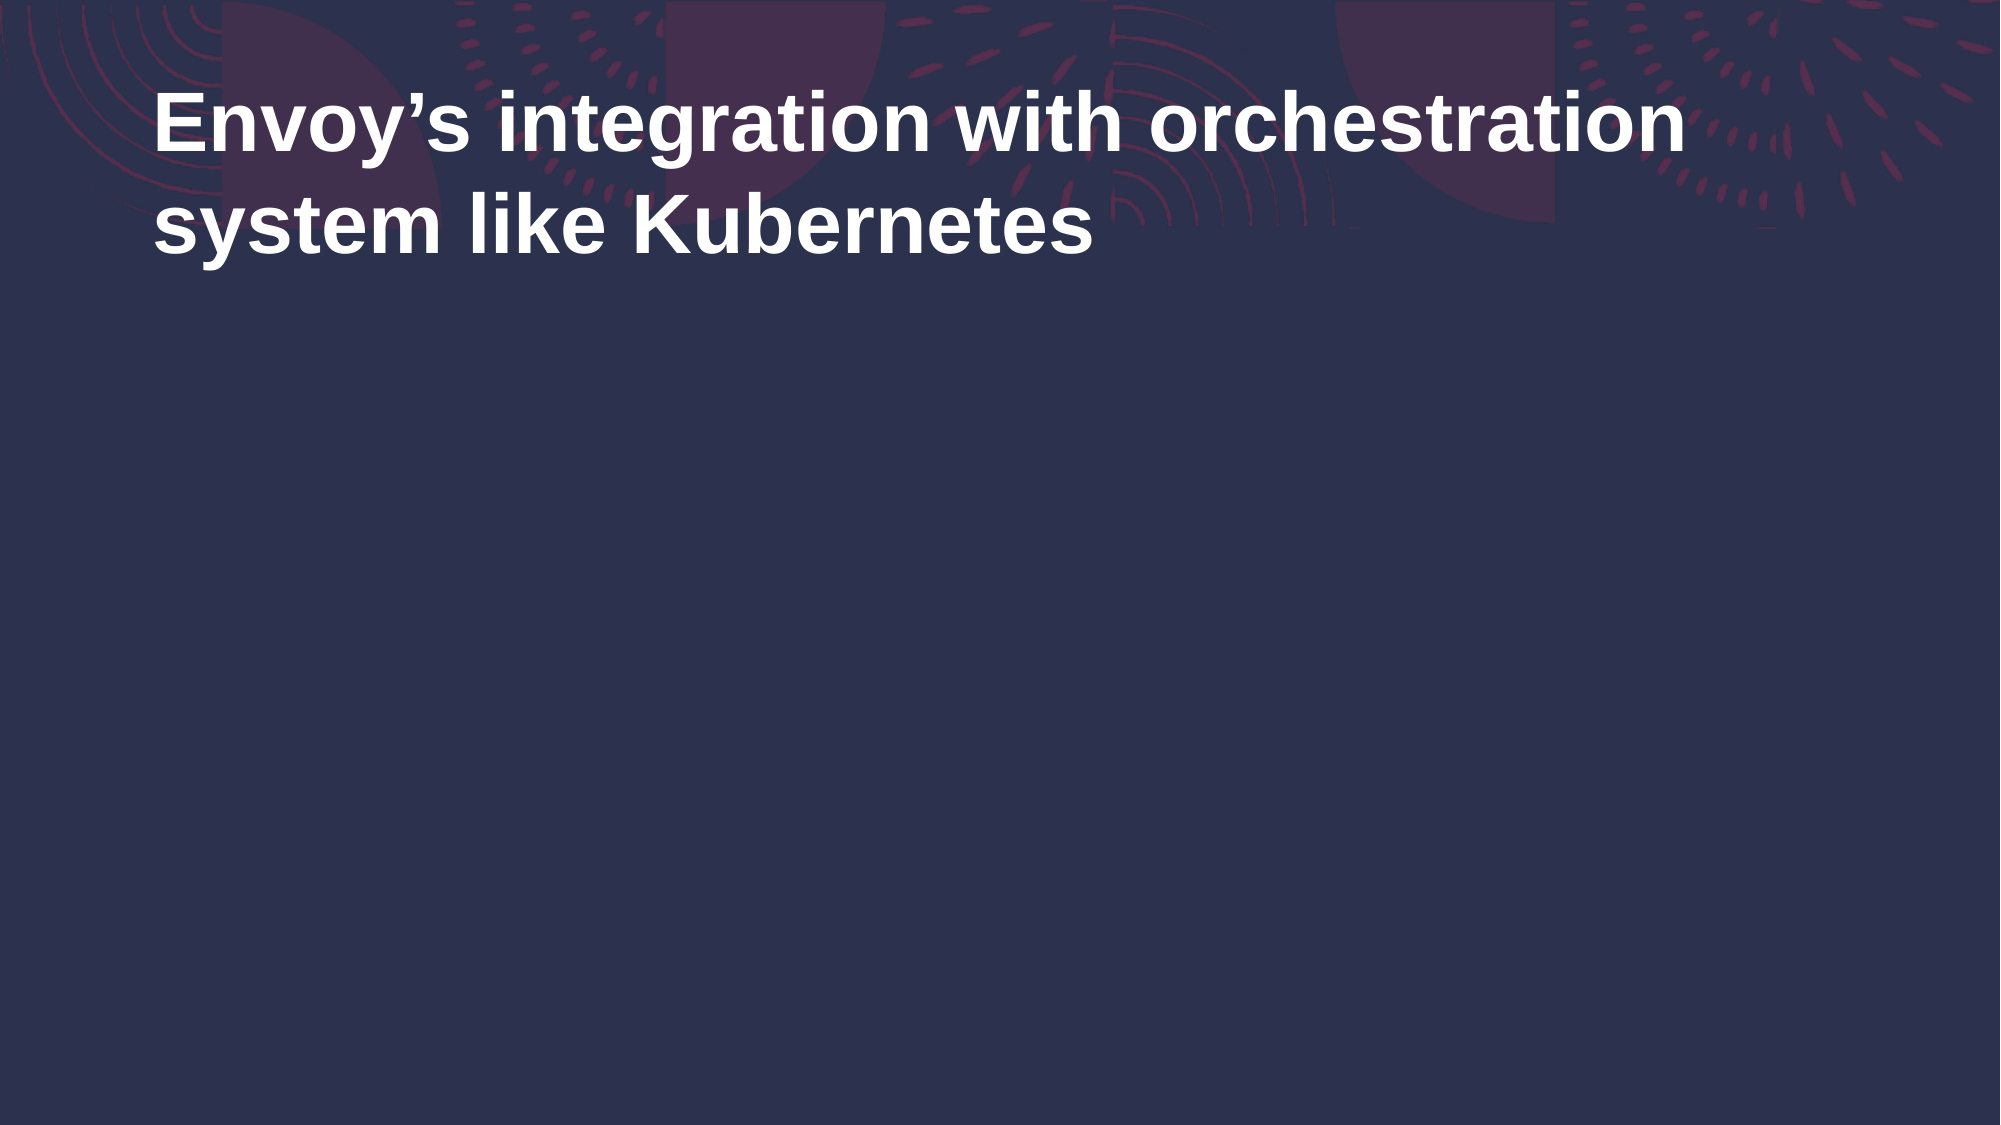

# Envoy’s integration with orchestration system like Kubernetes